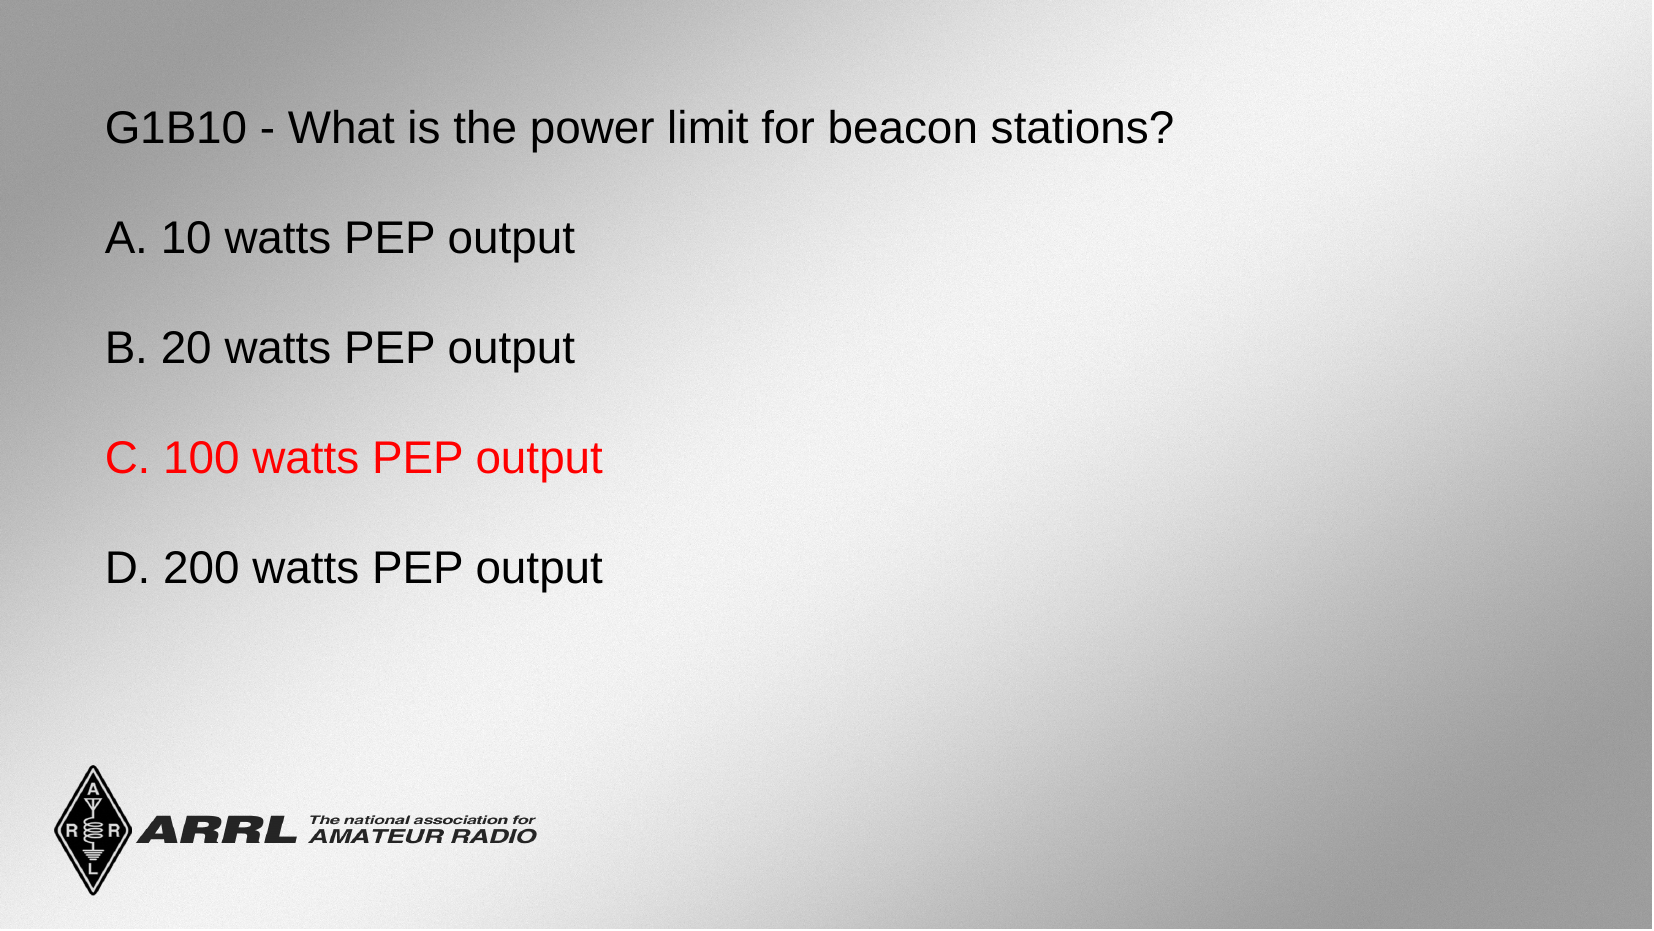

G1B10 - What is the power limit for beacon stations?

A. 10 watts PEP output

B. 20 watts PEP output

C. 100 watts PEP output

D. 200 watts PEP output